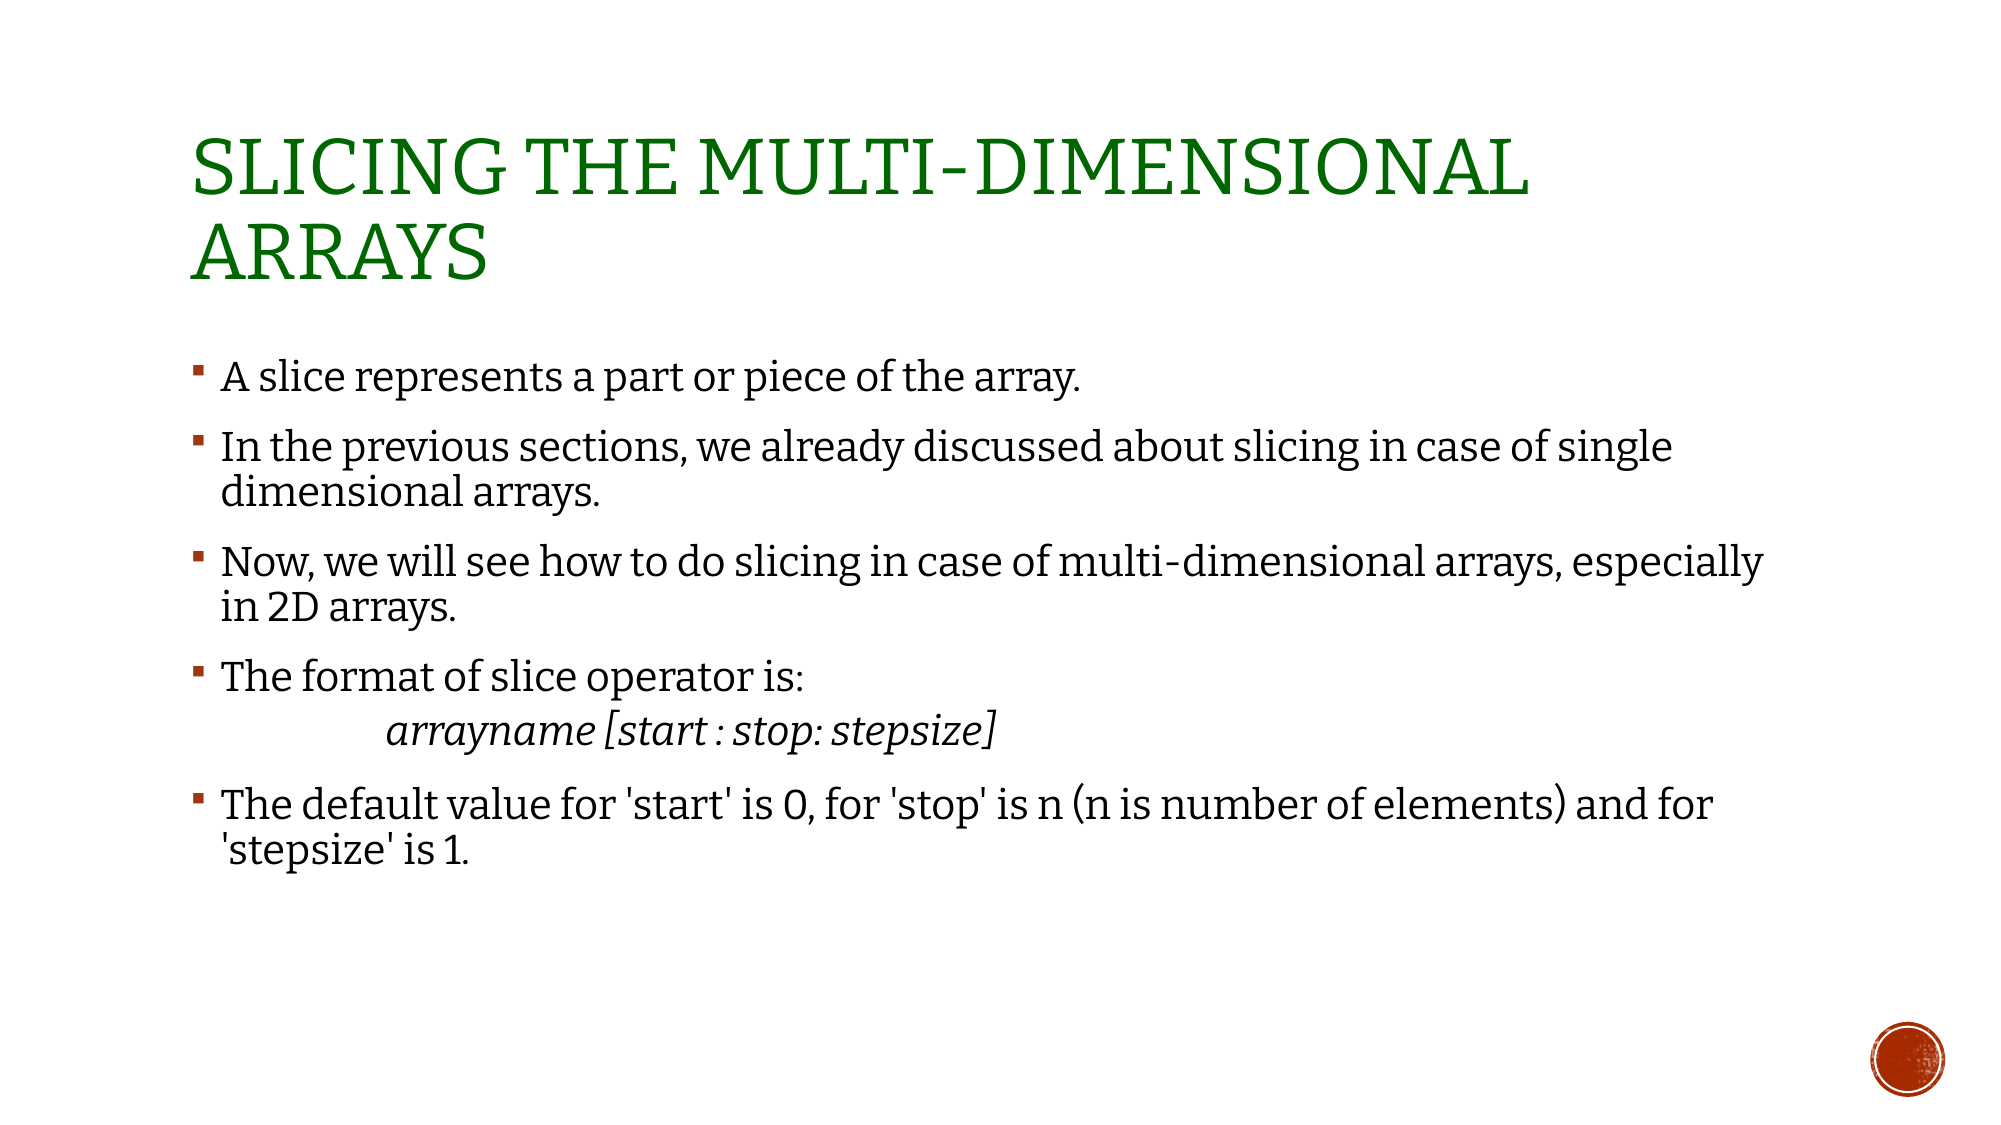

# Slicing the multi-dimensional arrays
A slice represents a part or piece of the array.
In the previous sections, we already discussed about slicing in case of single dimensional arrays.
Now, we will see how to do slicing in case of multi-dimensional arrays, especially in 2D arrays.
The format of slice operator is:
	arrayname [start : stop: stepsize]
The default value for 'start' is 0, for 'stop' is n (n is number of elements) and for 'stepsize' is 1.